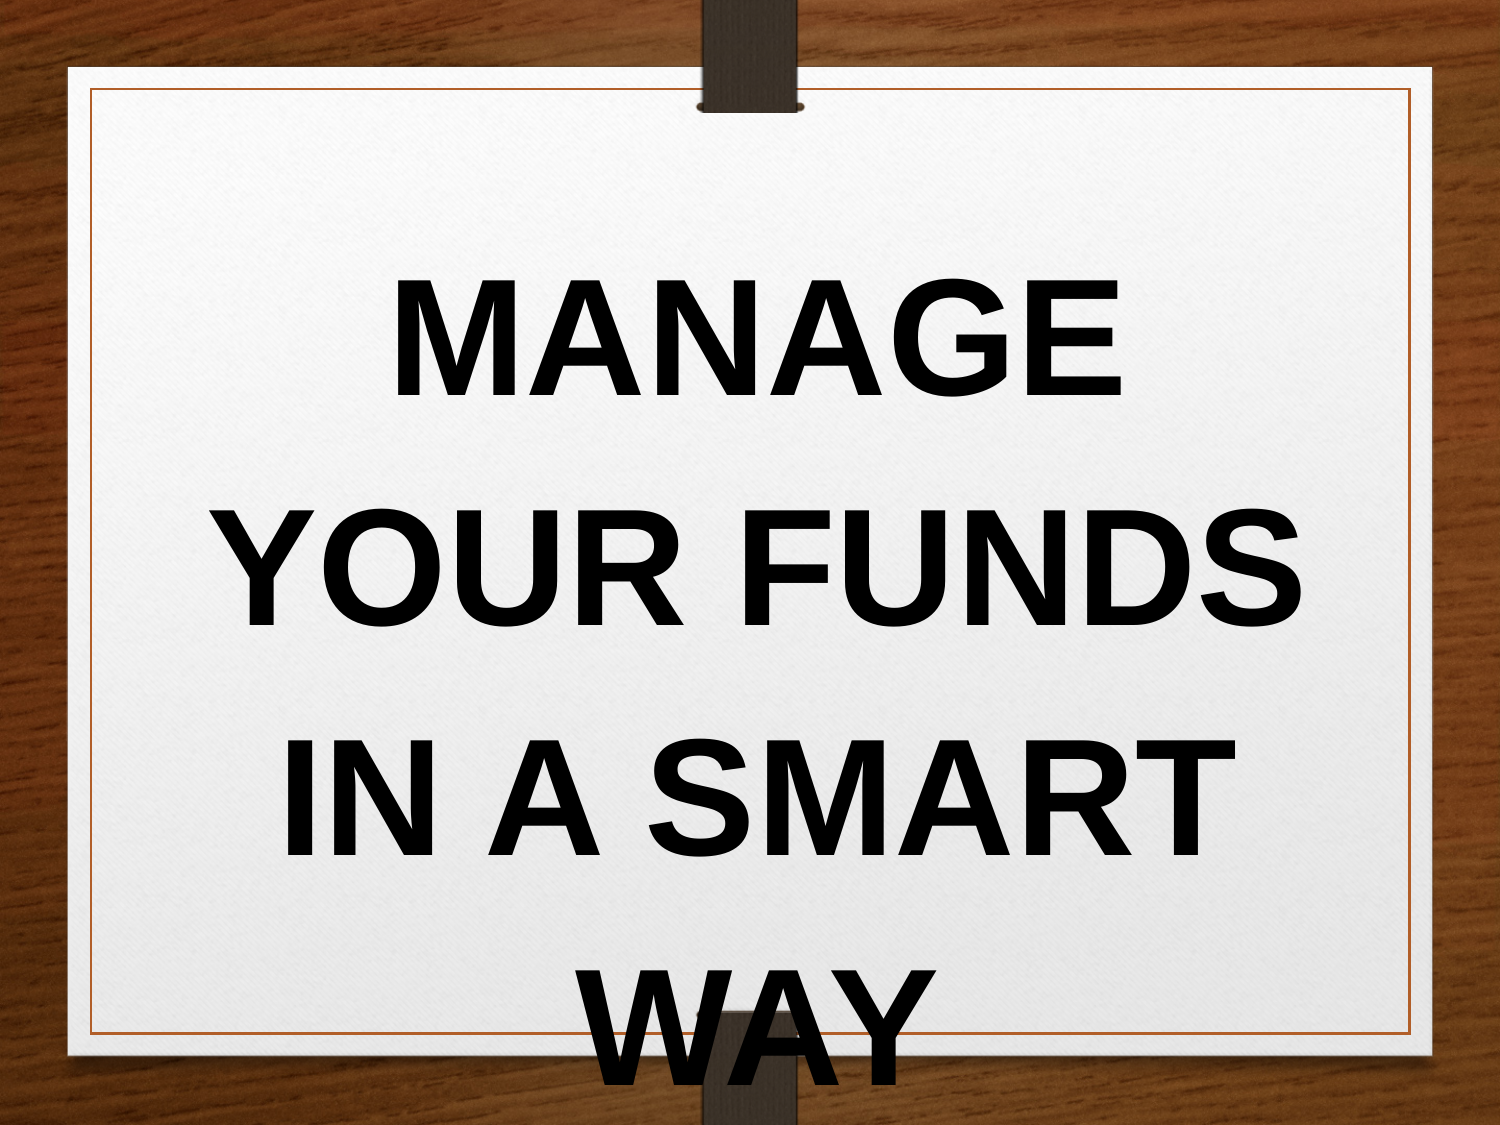

Manage Your Funds in a Smart Way